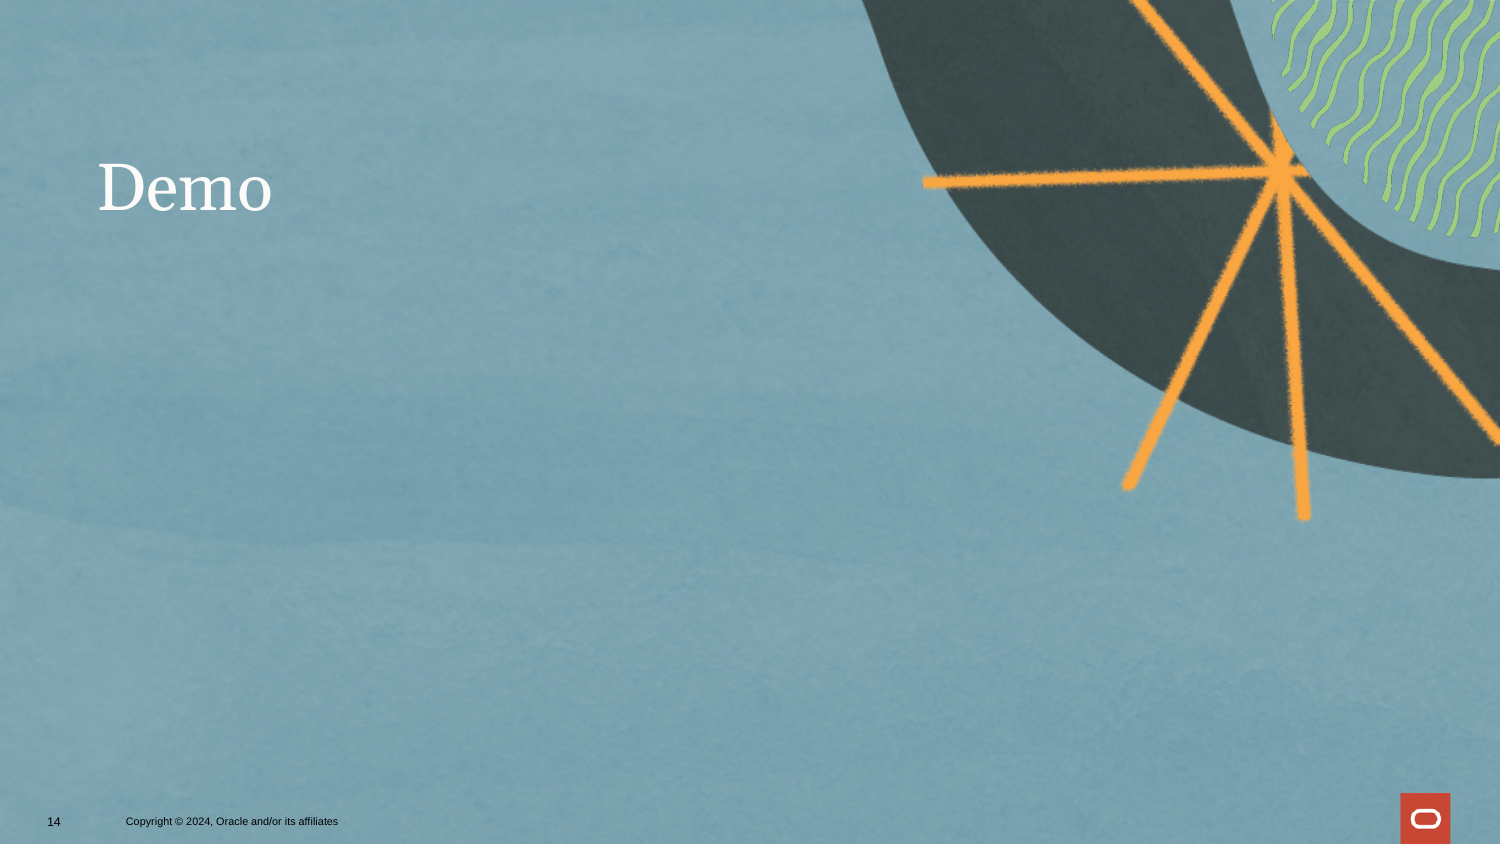

# Demo
14
        Copyright © 2024, Oracle and/or its affiliates